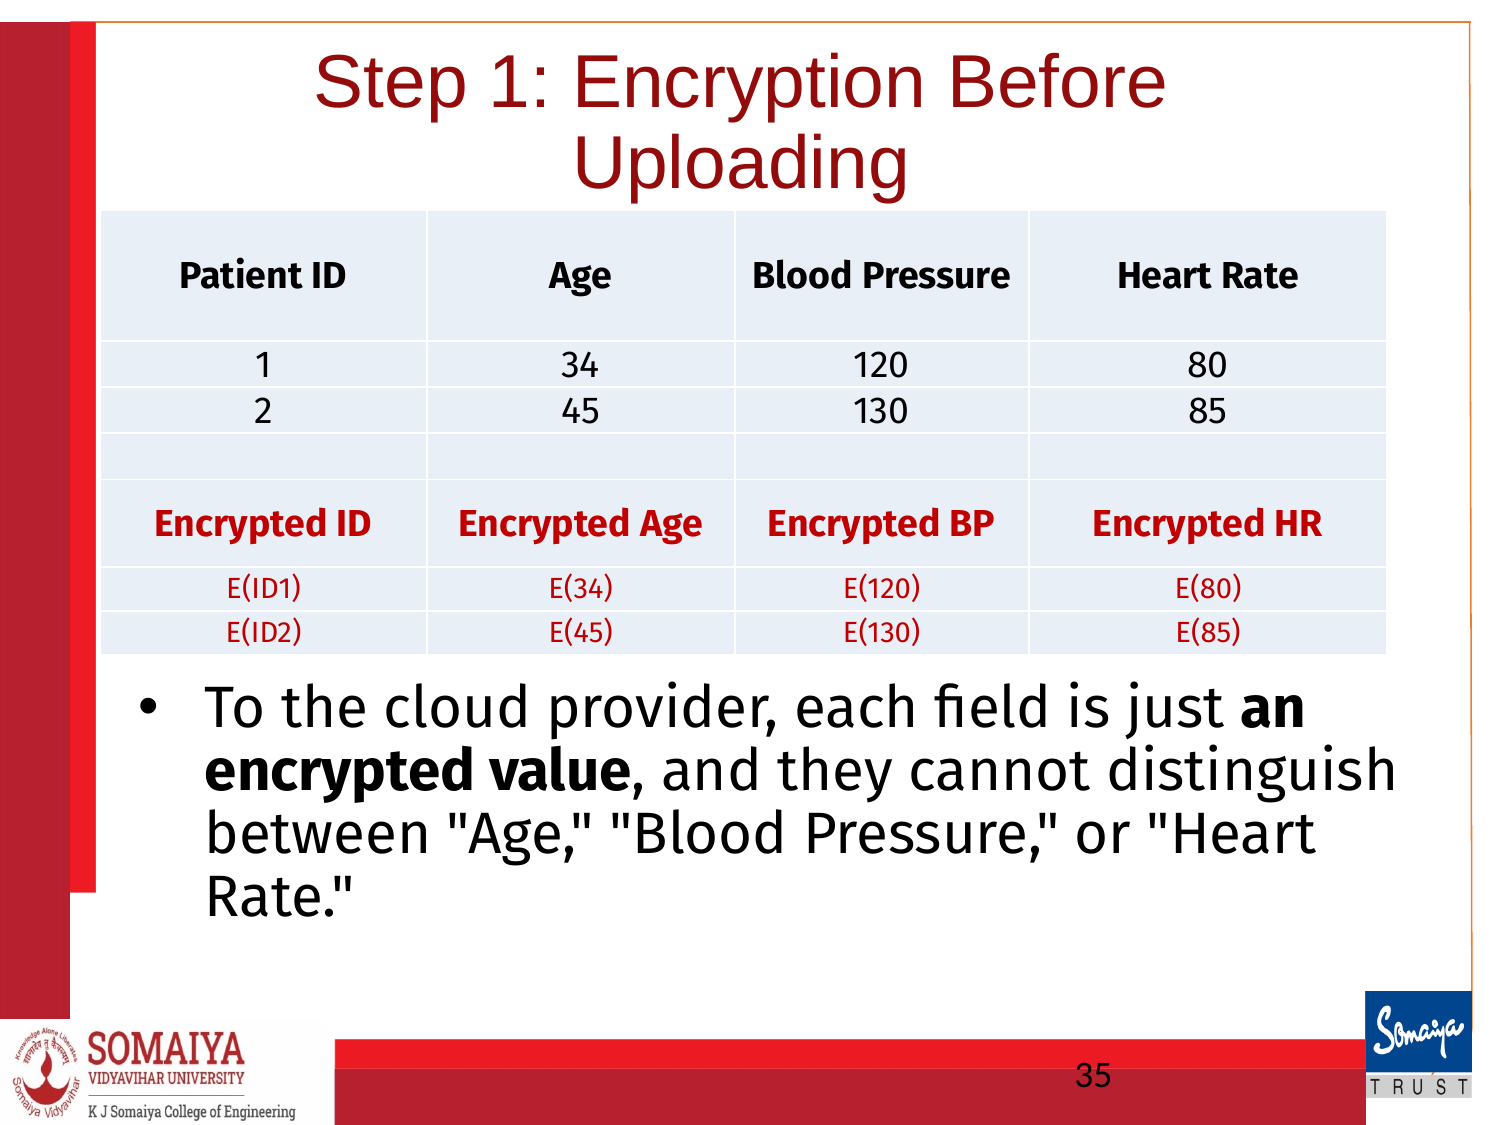

# Step 1: Encryption Before Uploading
| Patient ID | Age | Blood Pressure | Heart Rate |
| --- | --- | --- | --- |
| 1 | 34 | 120 | 80 |
| 2 | 45 | 130 | 85 |
|  |  |  |  |
| Encrypted ID | Encrypted Age | Encrypted BP | Encrypted HR |
| E(ID1) | E(34) | E(120) | E(80) |
| E(ID2) | E(45) | E(130) | E(85) |
To the cloud provider, each field is just an encrypted value, and they cannot distinguish between "Age," "Blood Pressure," or "Heart Rate."
35